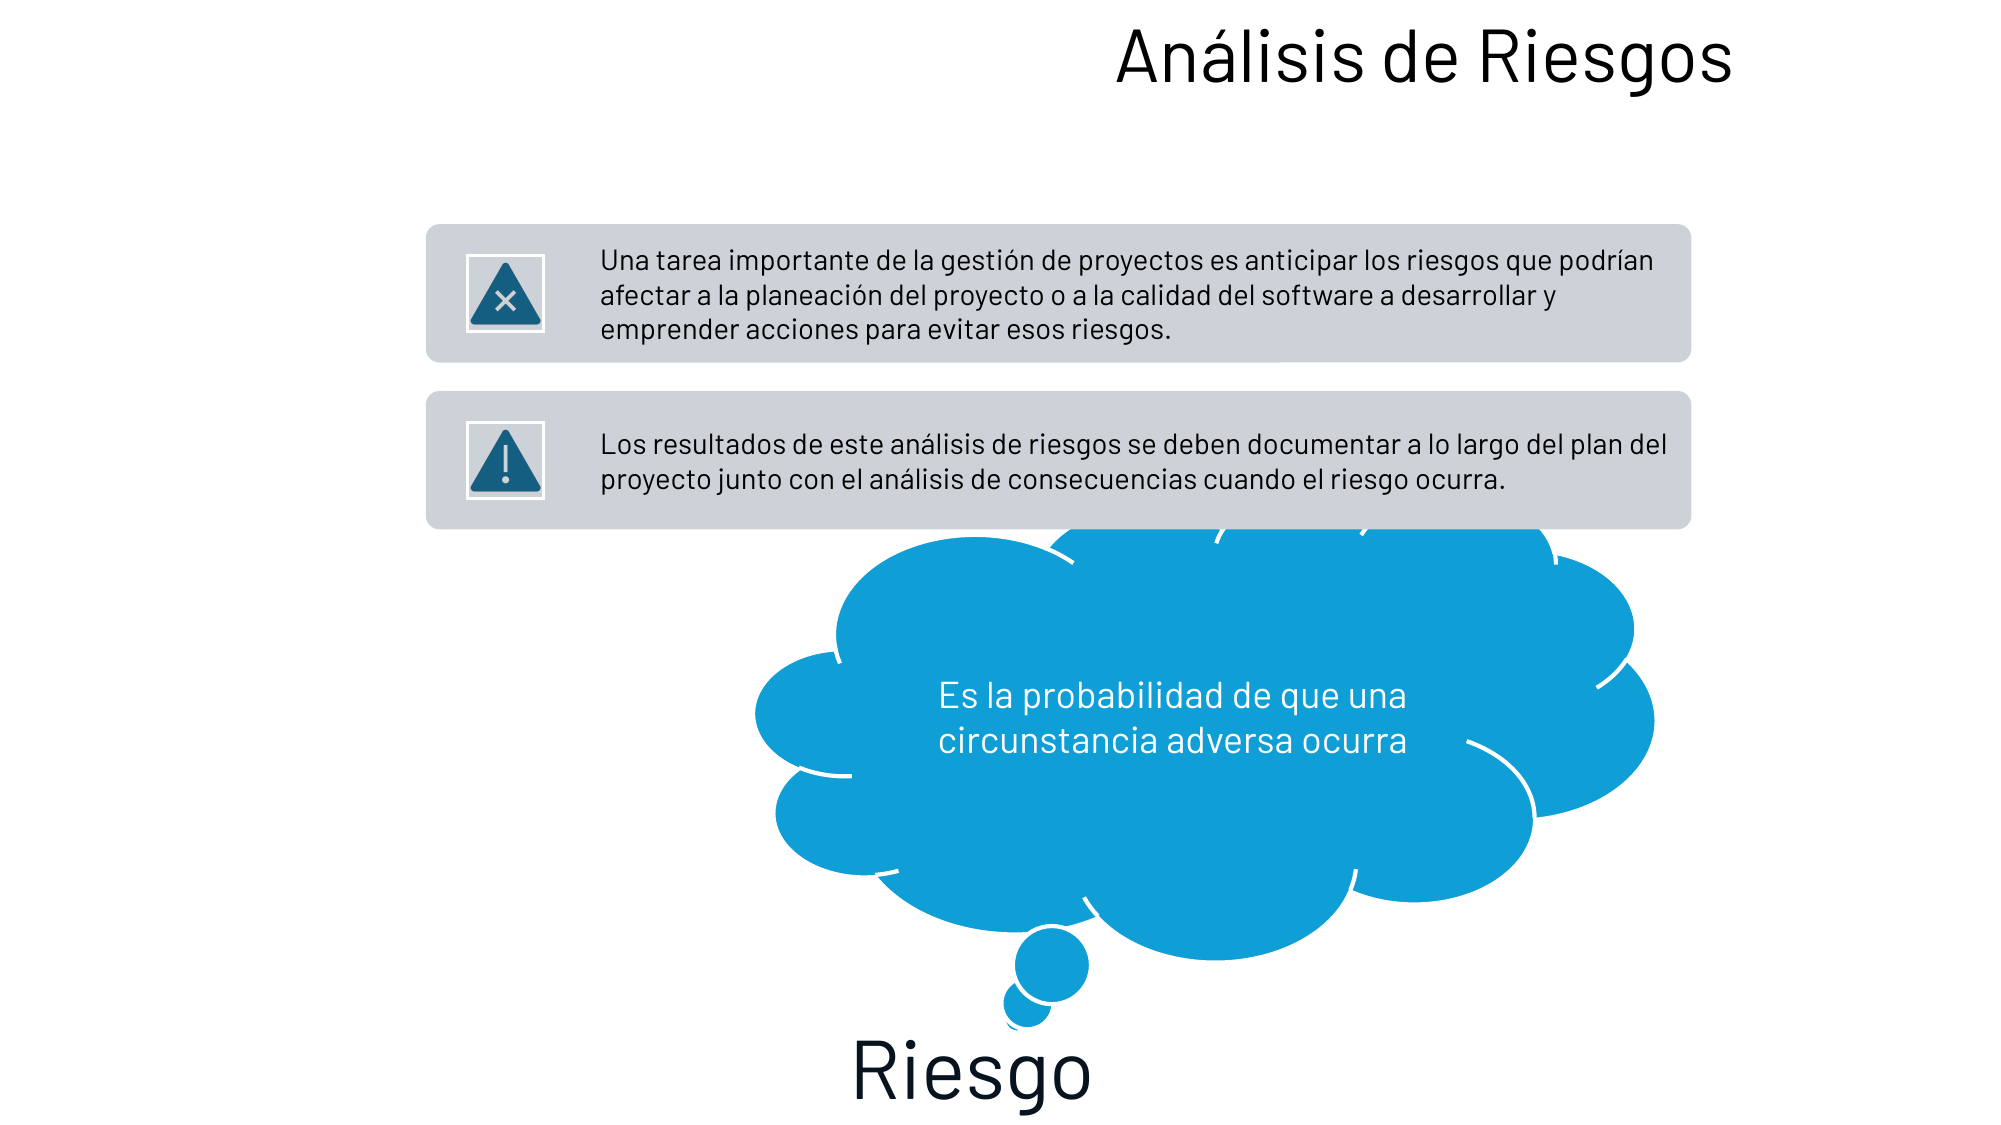

# Análisis de Riesgos
Una tarea importante de la gestión de proyectos es anticipar los riesgos que podrían afectar a la planeación del proyecto o a la calidad del software a desarrollar y emprender acciones para evitar esos riesgos.
Los resultados de este análisis de riesgos se deben documentar a lo largo del plan del proyecto junto con el análisis de consecuencias cuando el riesgo ocurra.
Es la probabilidad de que una circunstancia adversa ocurra
Riesgo